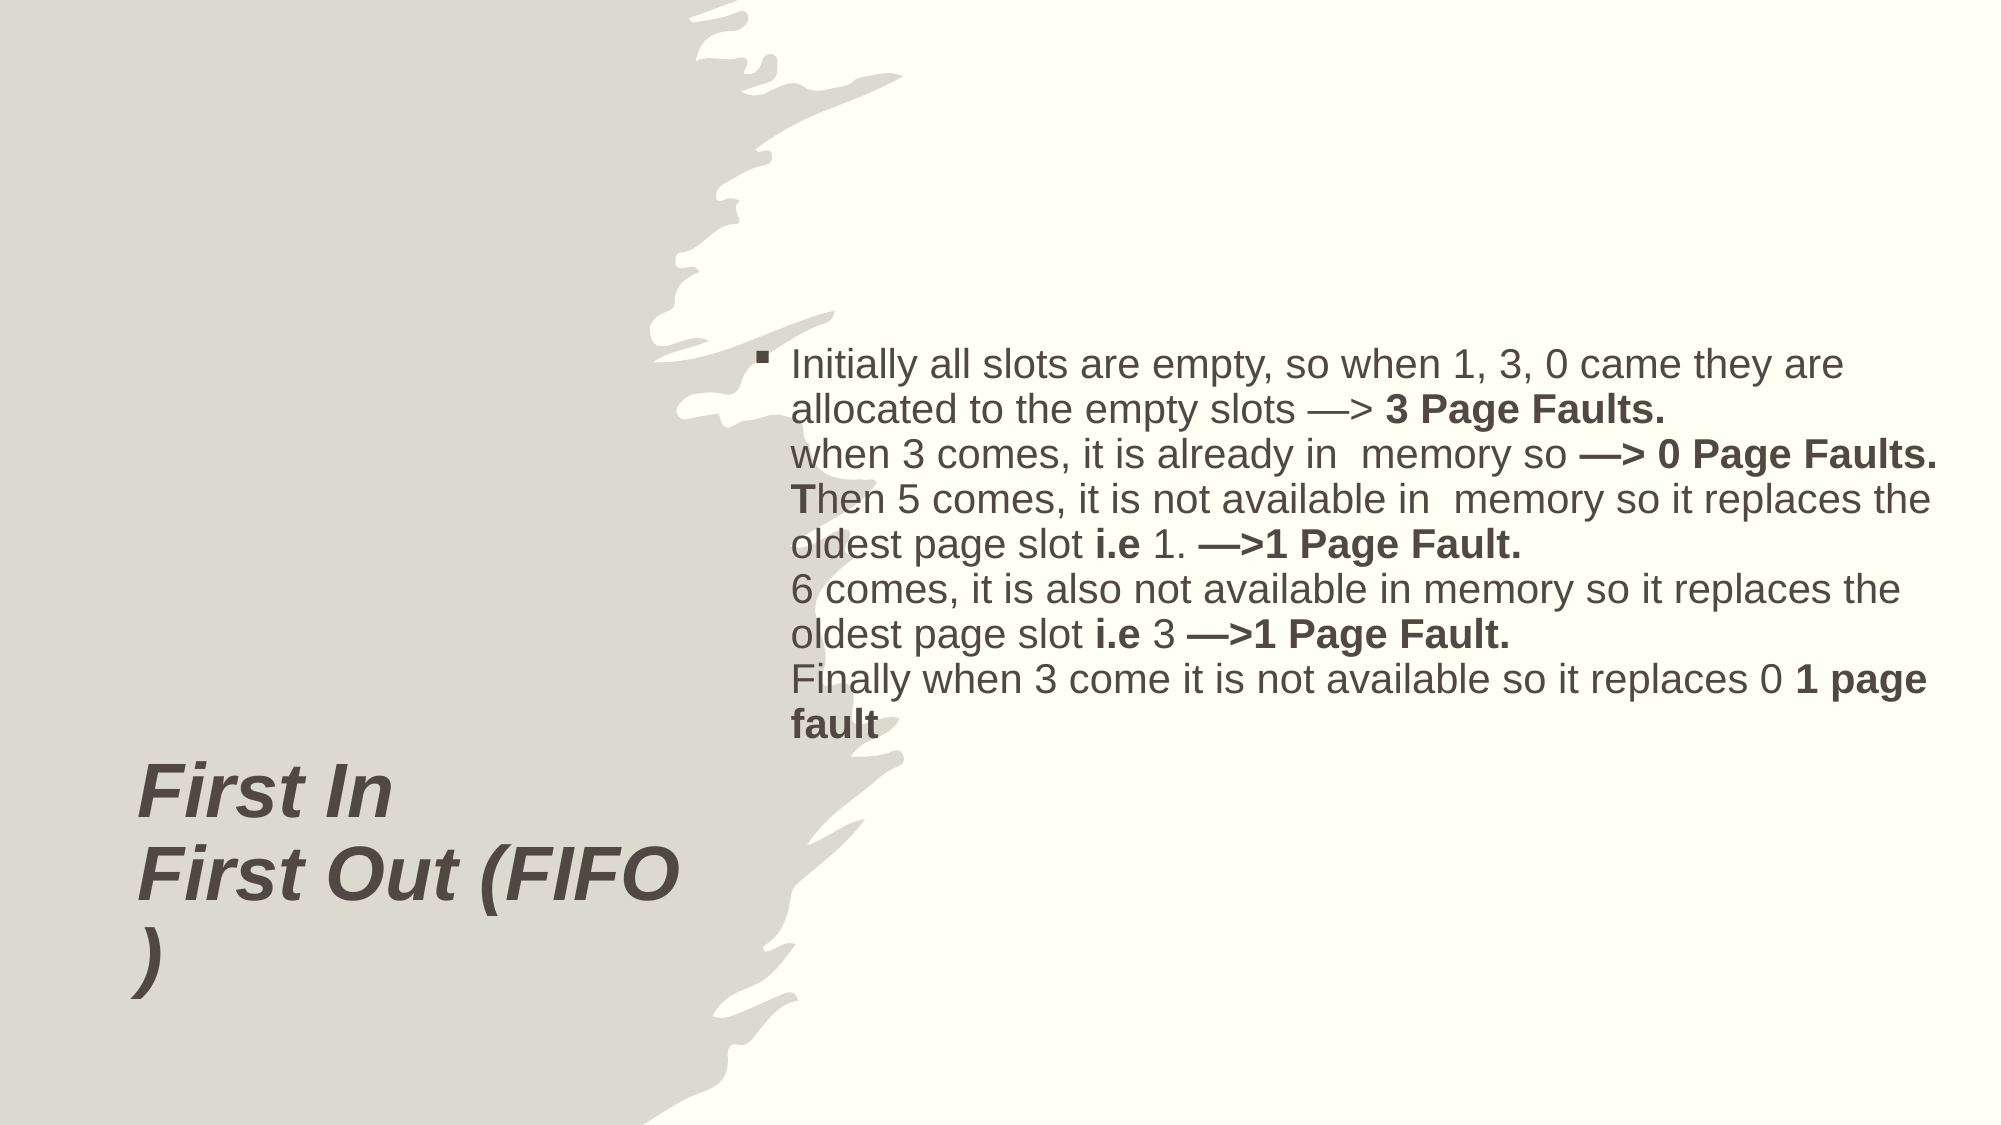

# First In First Out (FIFO)
Initially all slots are empty, so when 1, 3, 0 came they are allocated to the empty slots —> 3 Page Faults.
when 3 comes, it is already in  memory so —> 0 Page Faults.
Then 5 comes, it is not available in  memory so it replaces the oldest page slot i.e 1. —>1 Page Fault.
6 comes, it is also not available in memory so it replaces the oldest page slot i.e 3 —>1 Page Fault.
Finally when 3 come it is not available so it replaces 0 1 page fault